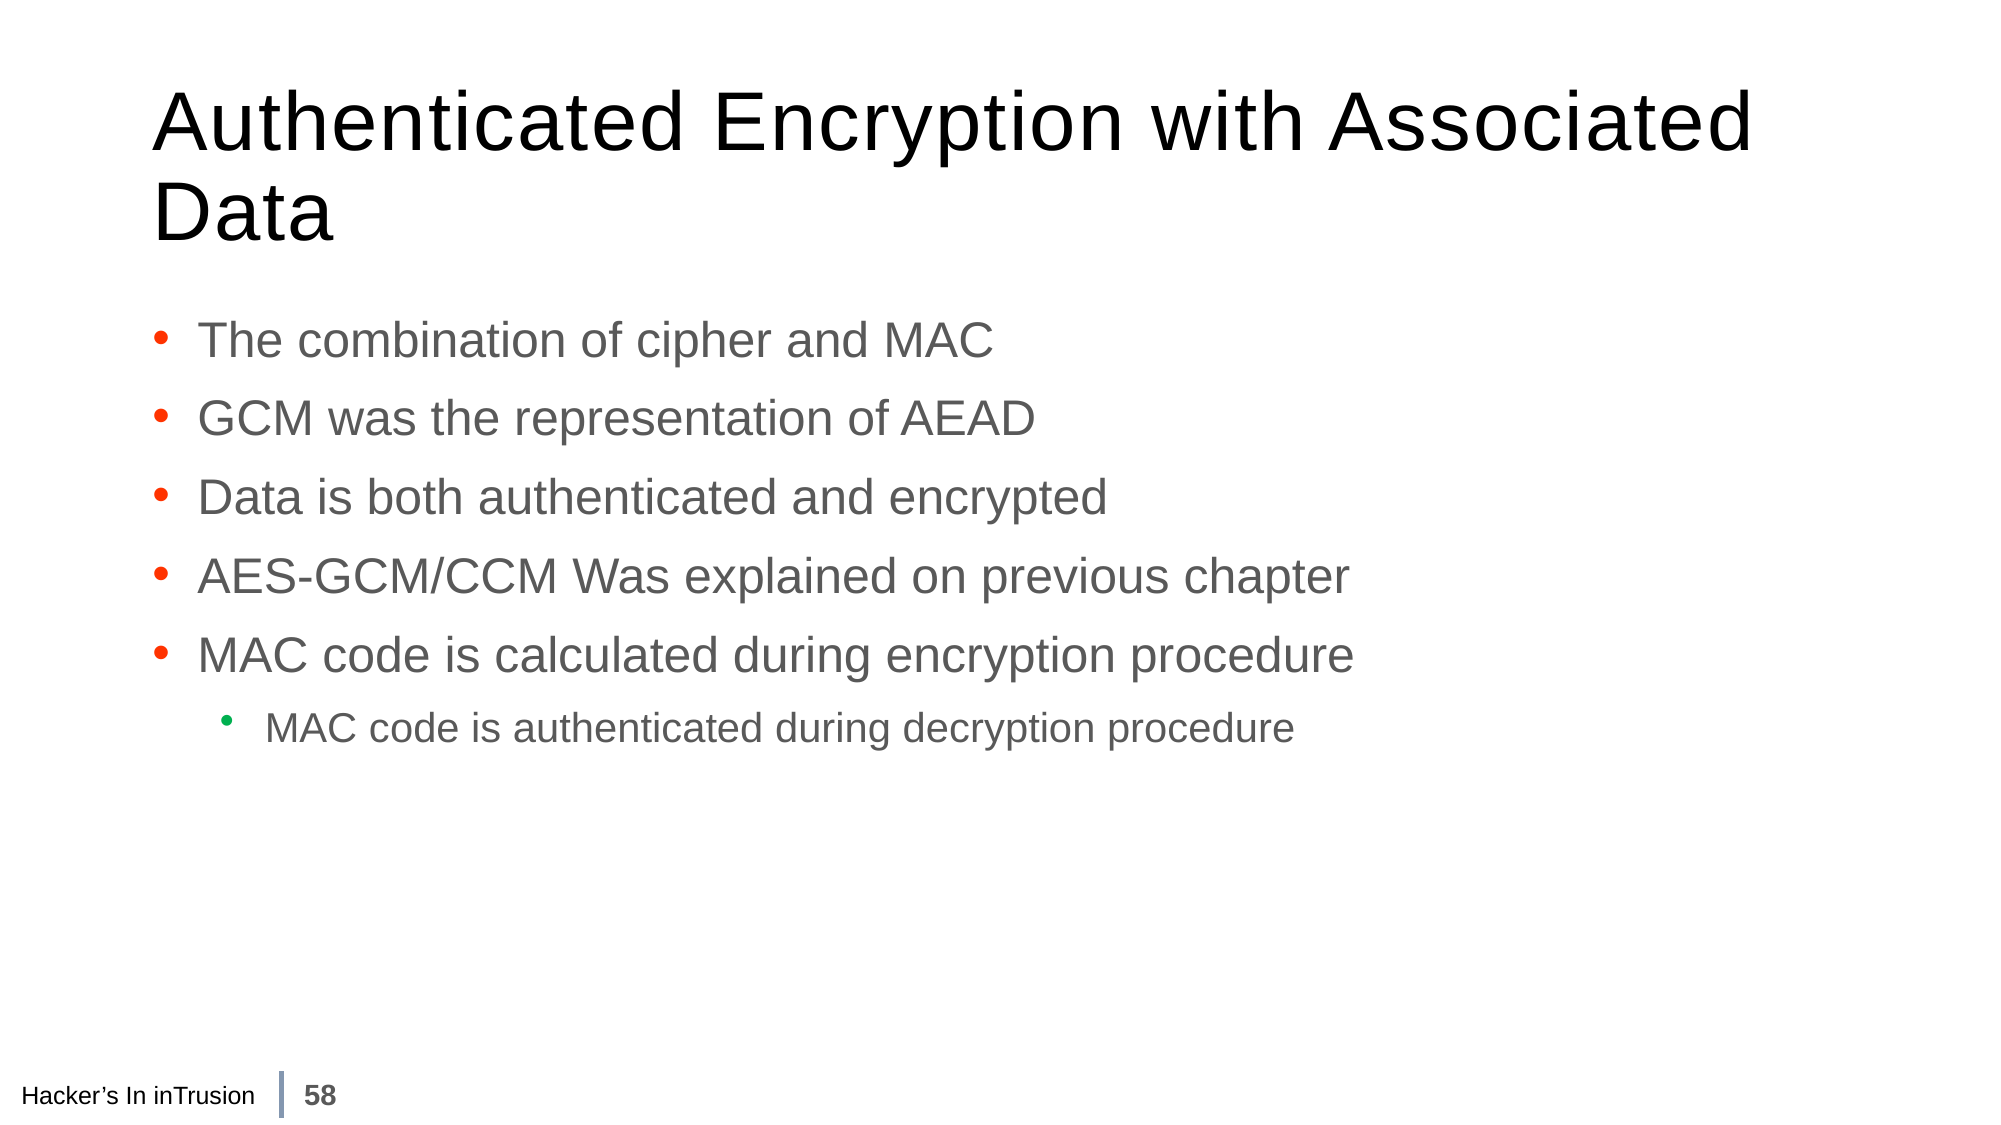

# Authenticated Encryption with Associated Data
The combination of cipher and MAC
GCM was the representation of AEAD
Data is both authenticated and encrypted
AES-GCM/CCM Was explained on previous chapter
MAC code is calculated during encryption procedure
MAC code is authenticated during decryption procedure